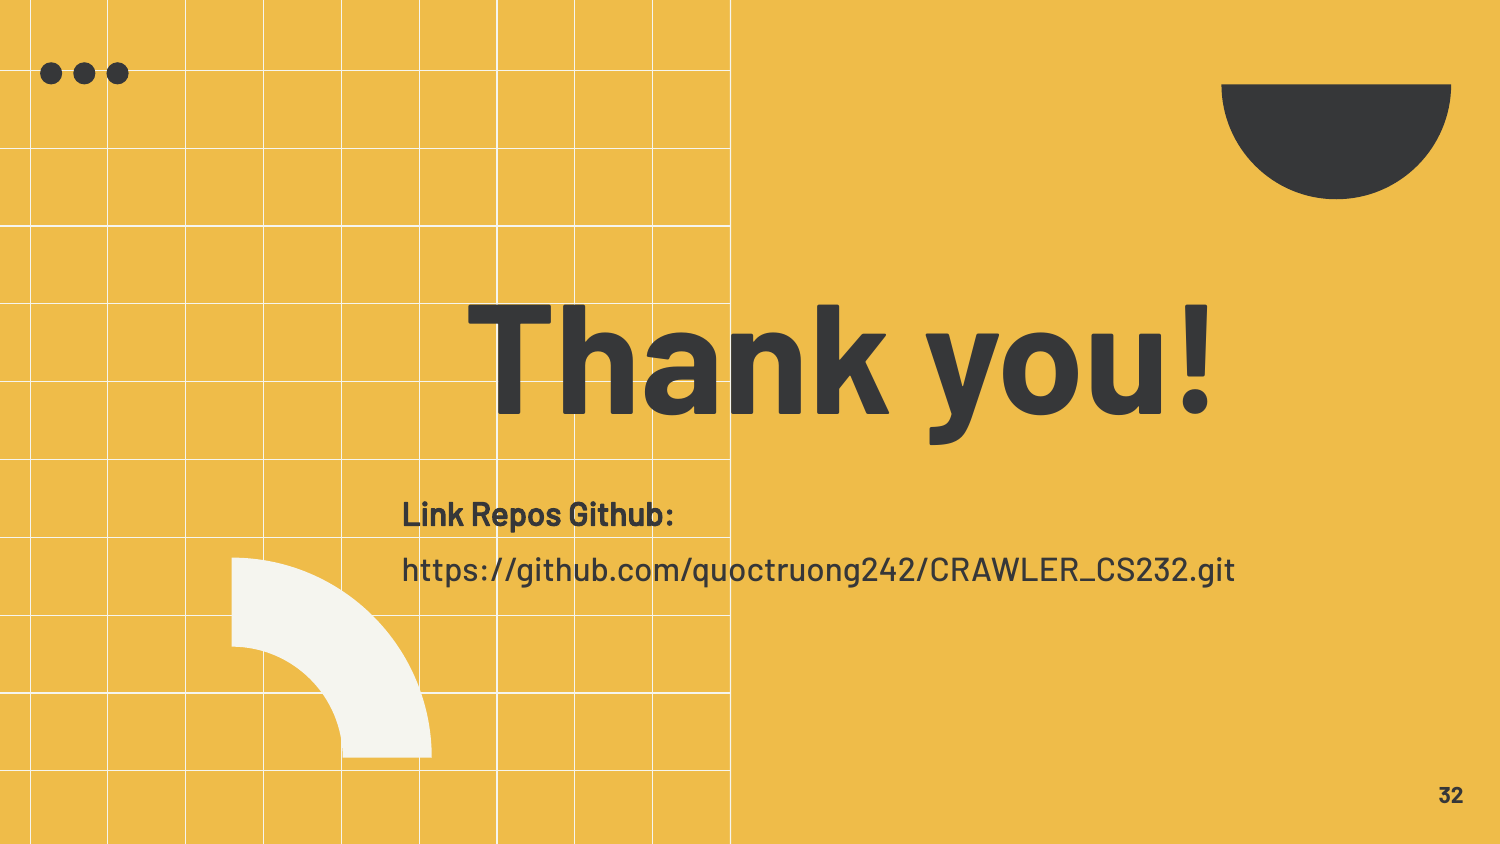

Thank you!
Link Repos Github: https://github.com/quoctruong242/CRAWLER_CS232.git

32